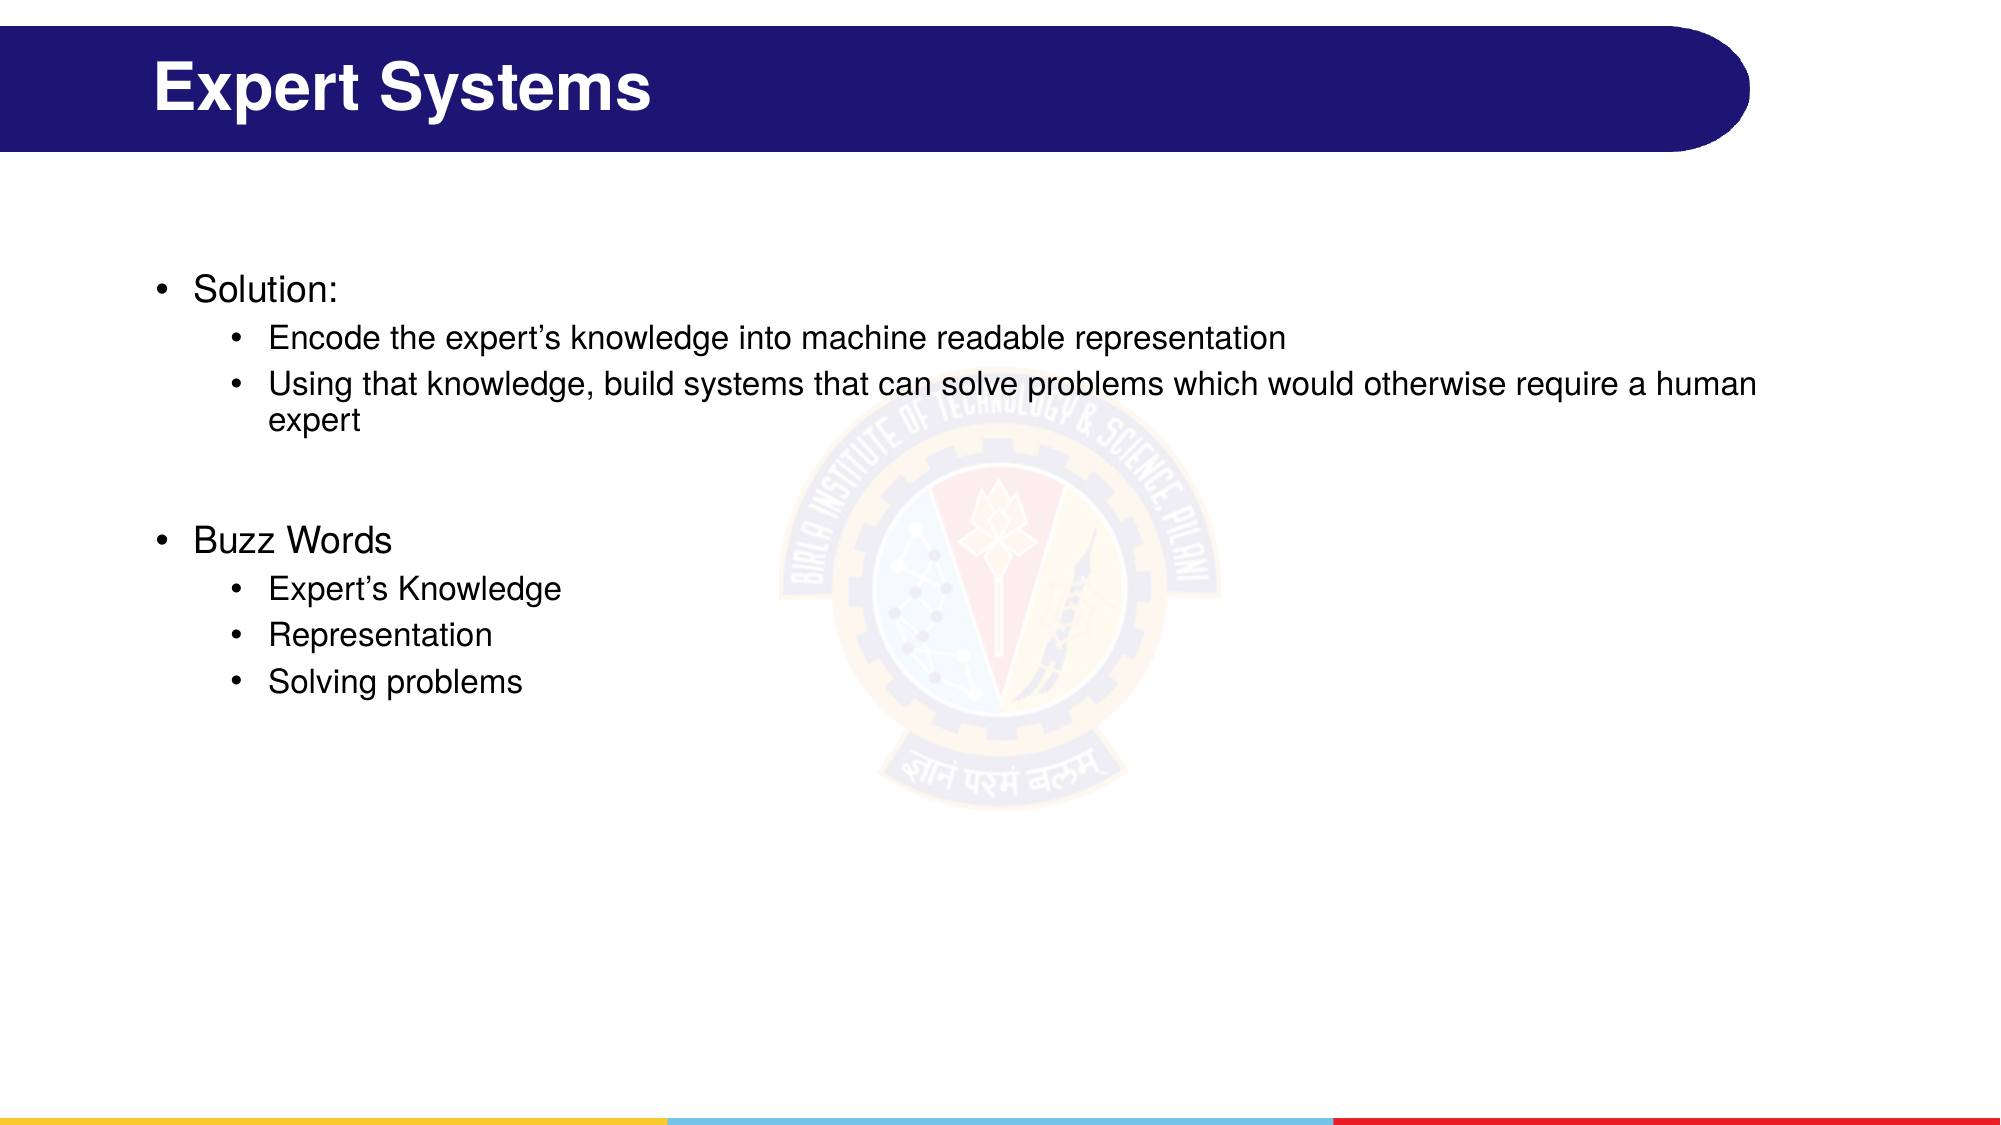

# Expert Systems

Solution:
Encode the expert’s knowledge into machine readable representation
Using that knowledge, build systems that can solve problems which would otherwise require a human expert

Buzz Words
Expert’s Knowledge
Representation
Solving problems